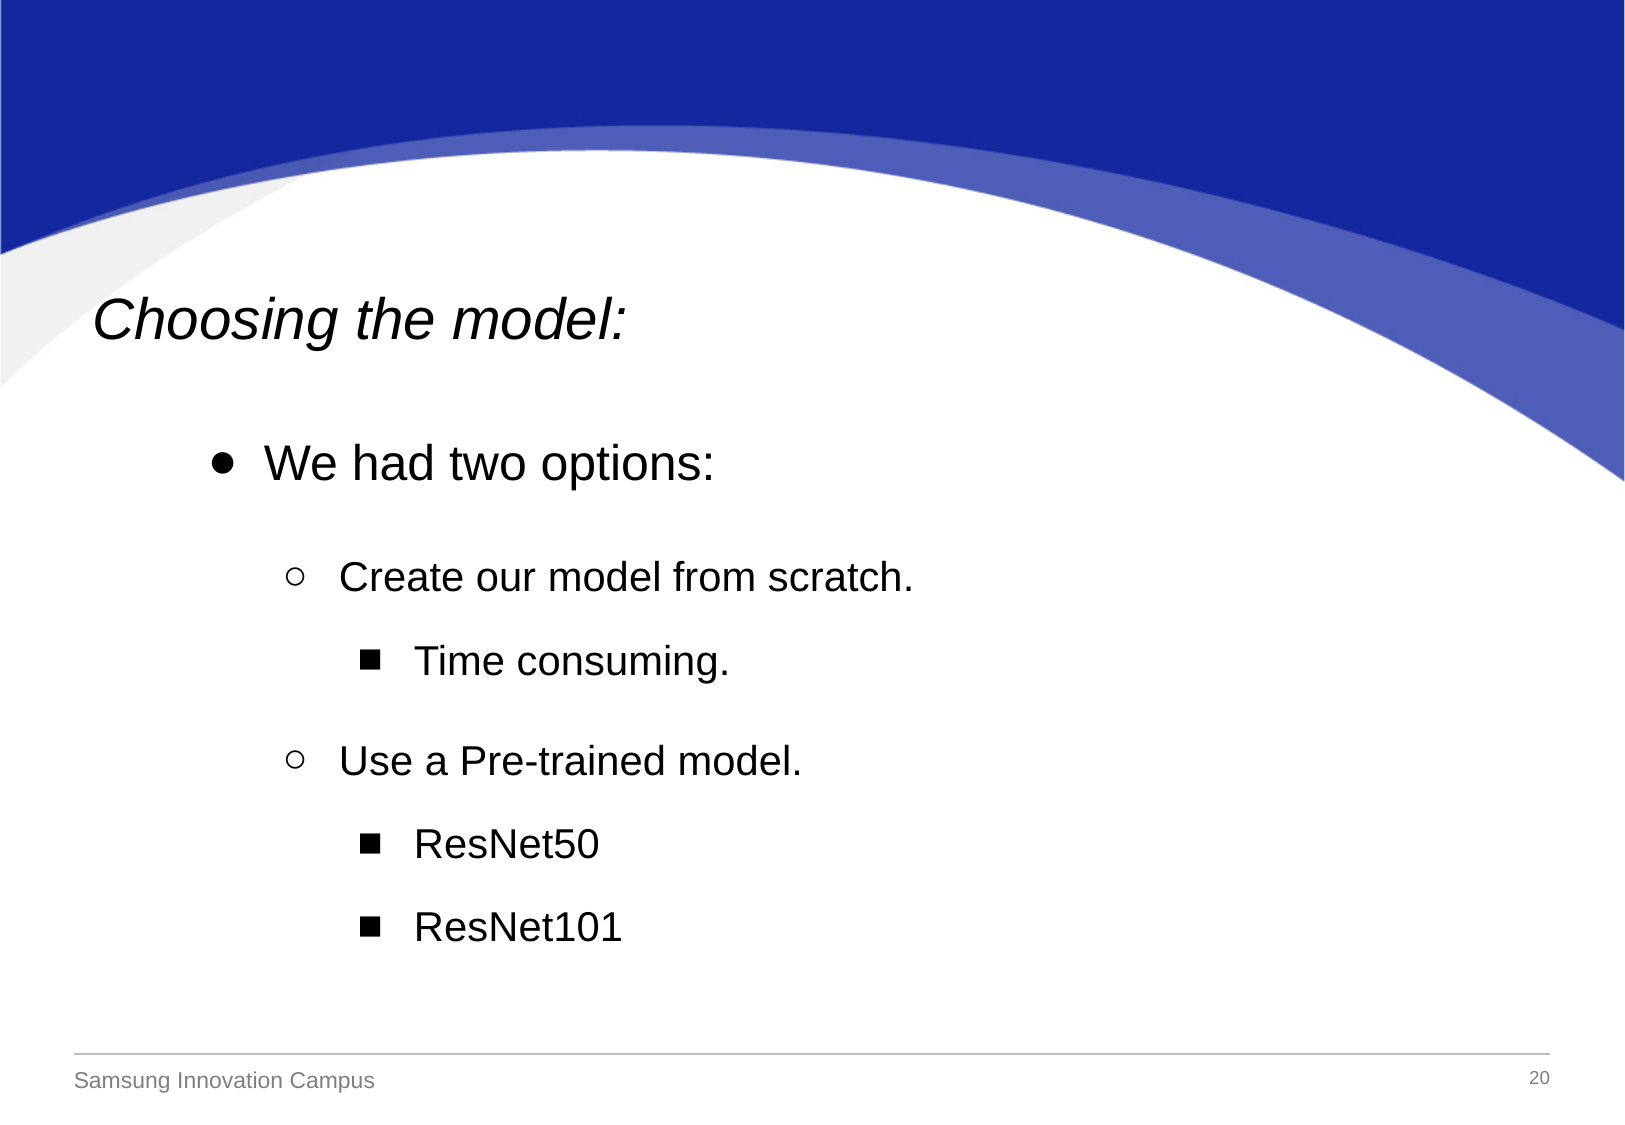

Choosing the model:
We had two options:

Create our model from scratch.
Time consuming.

Use a Pre-trained model.
ResNet50
ResNet101